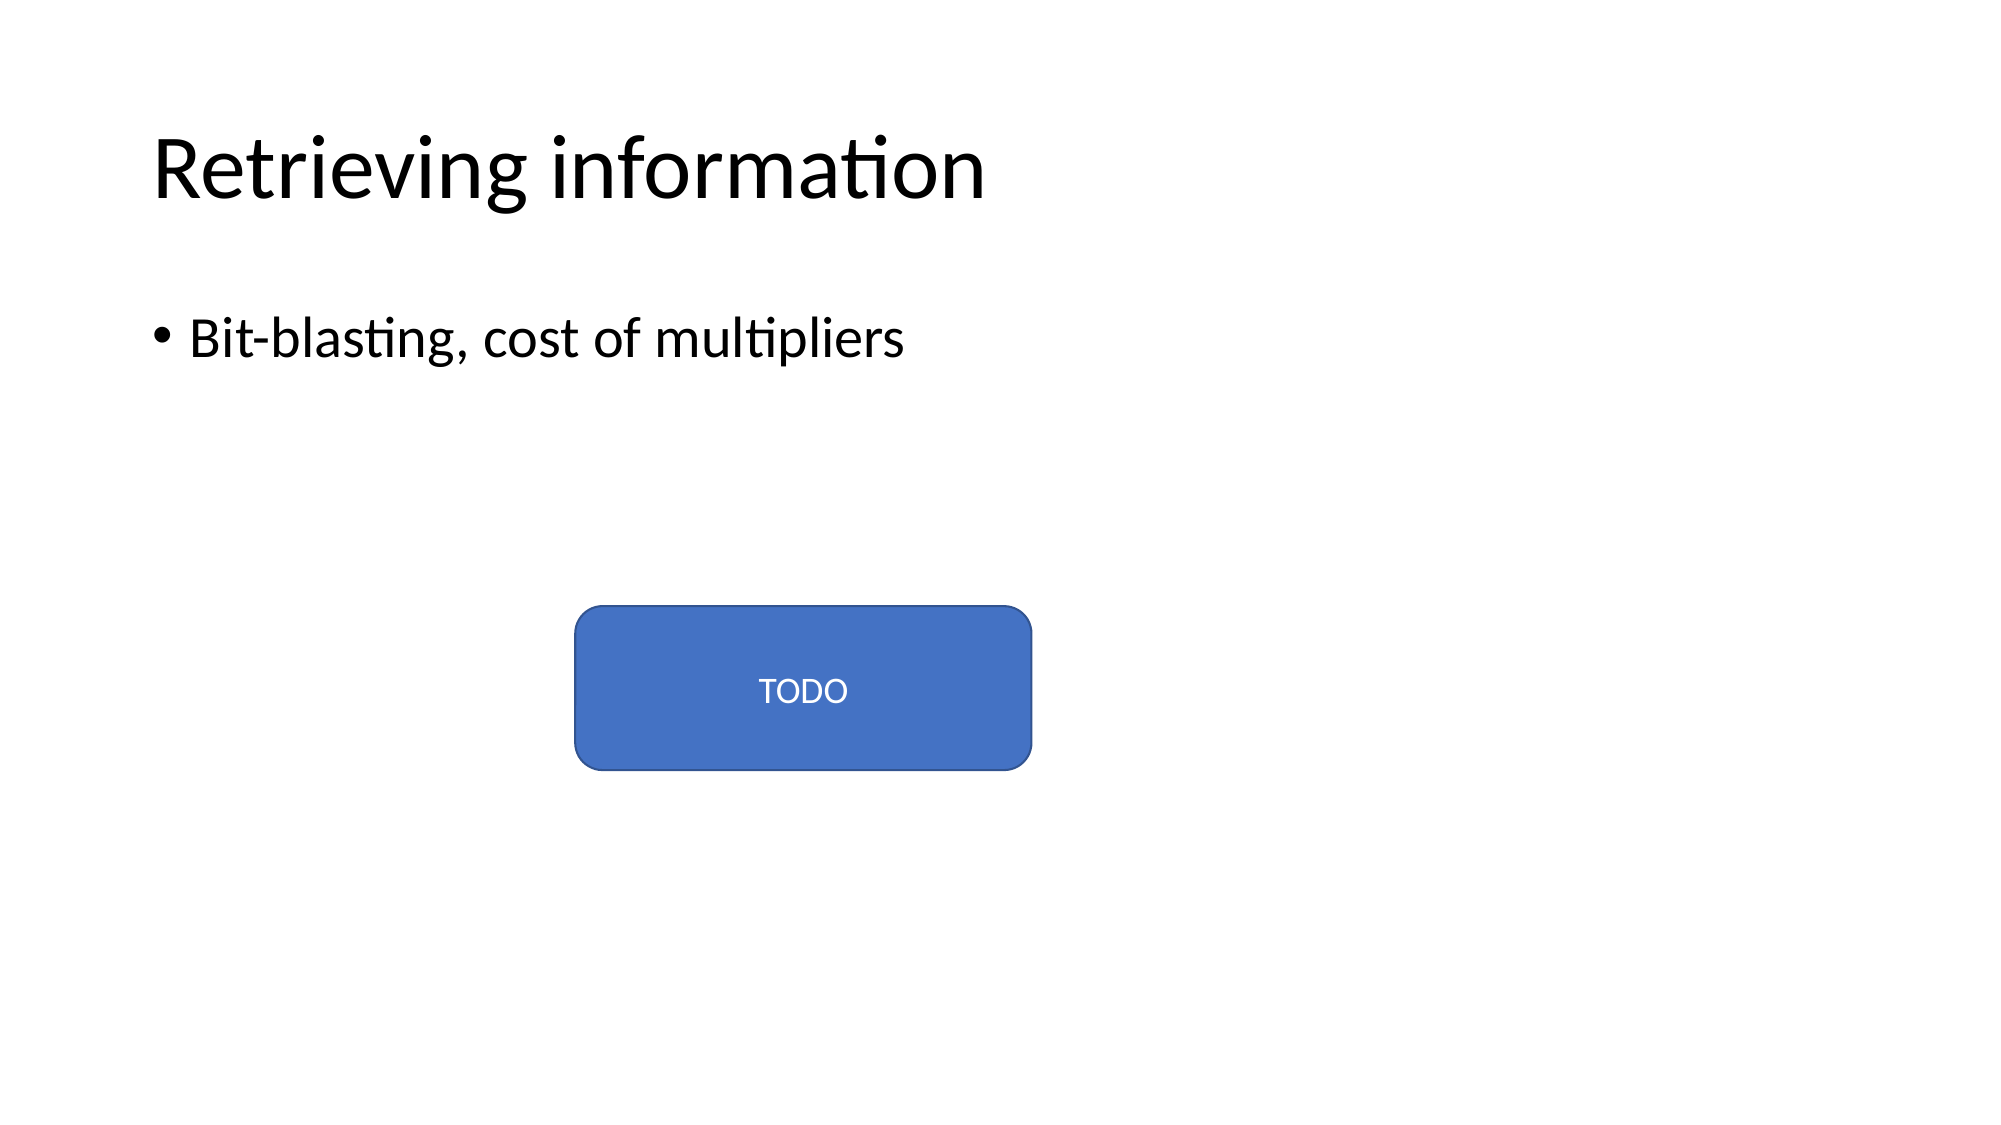

# Retrieving information
Bit-blasting, cost of multipliers
TODO